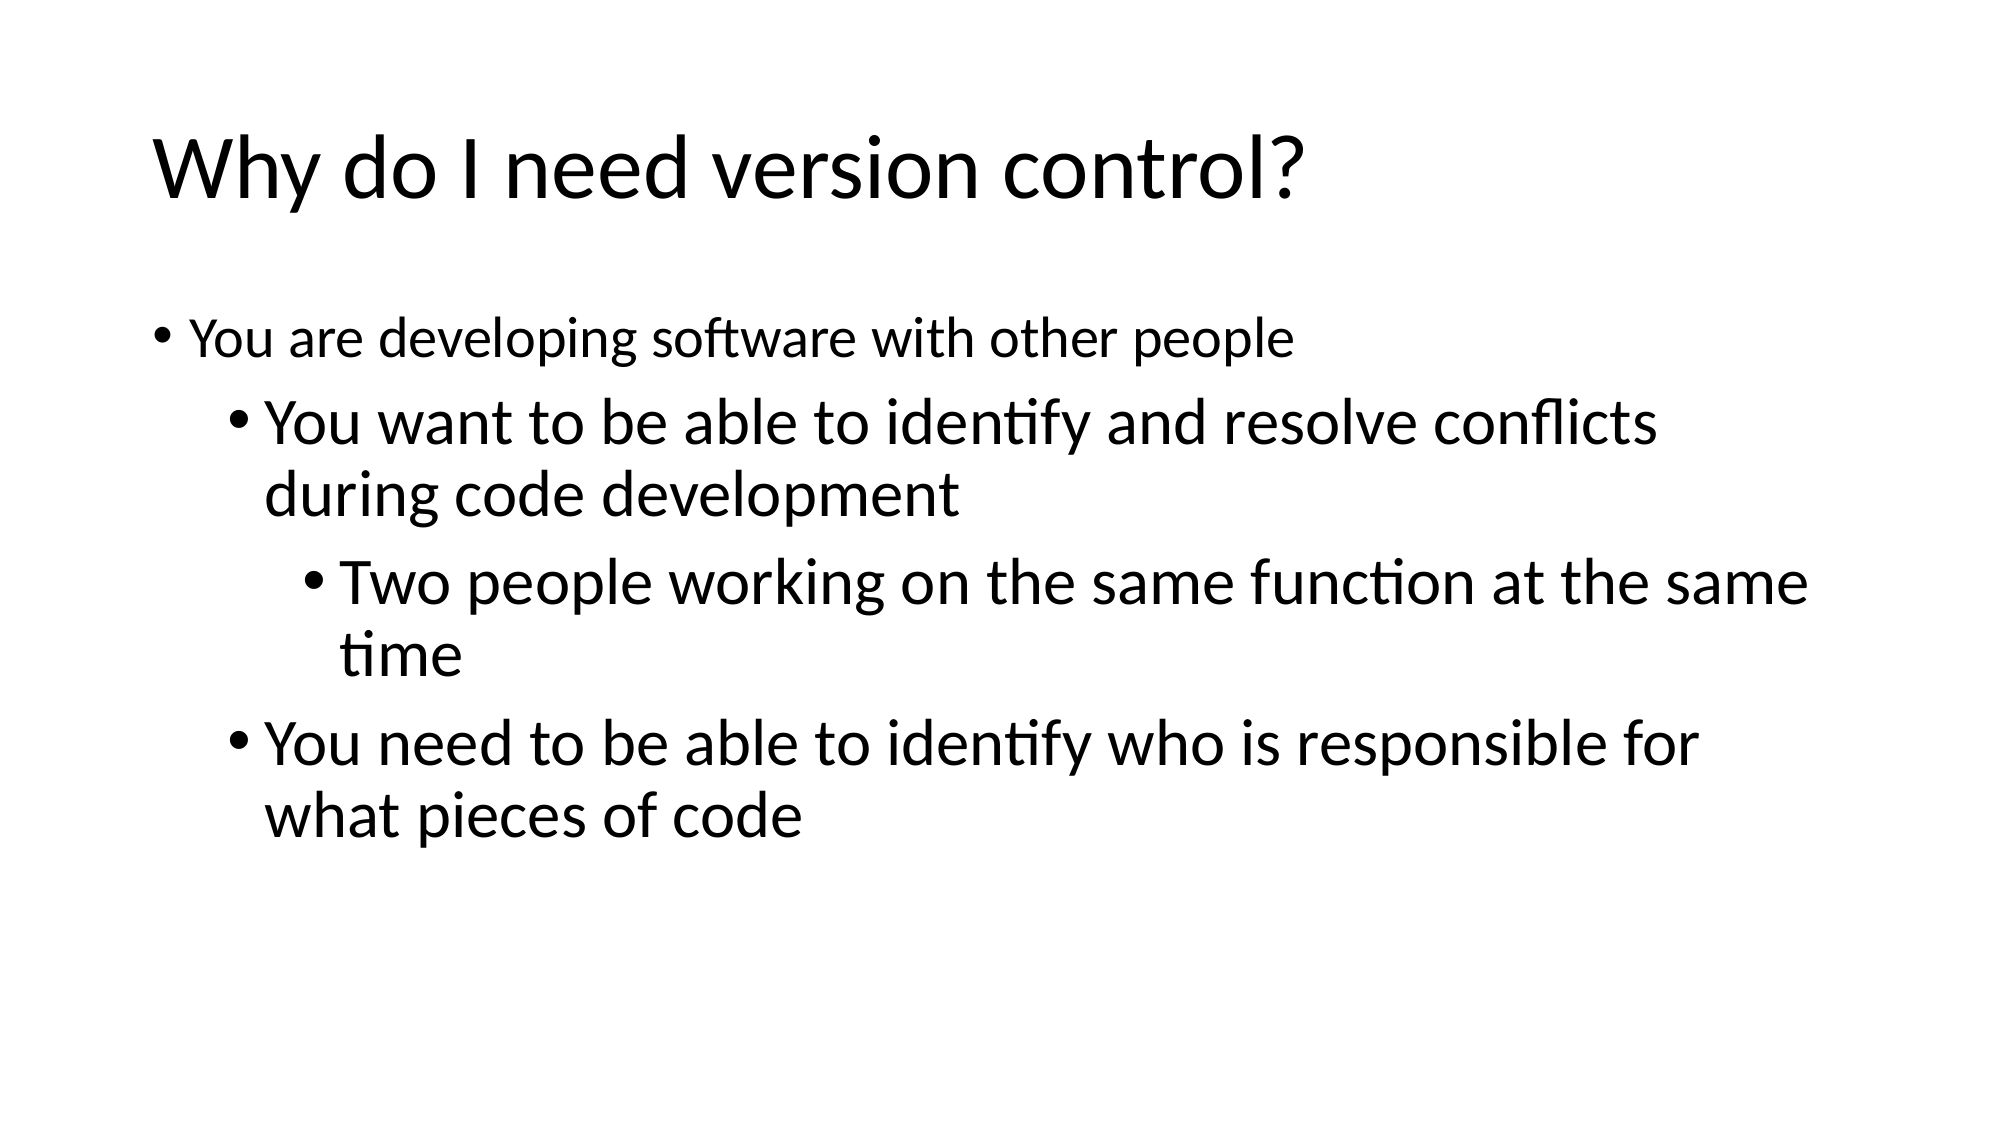

# Why do I need version control?
You are developing software with other people
You want to be able to identify and resolve conflicts during code development
Two people working on the same function at the same time
You need to be able to identify who is responsible for what pieces of code